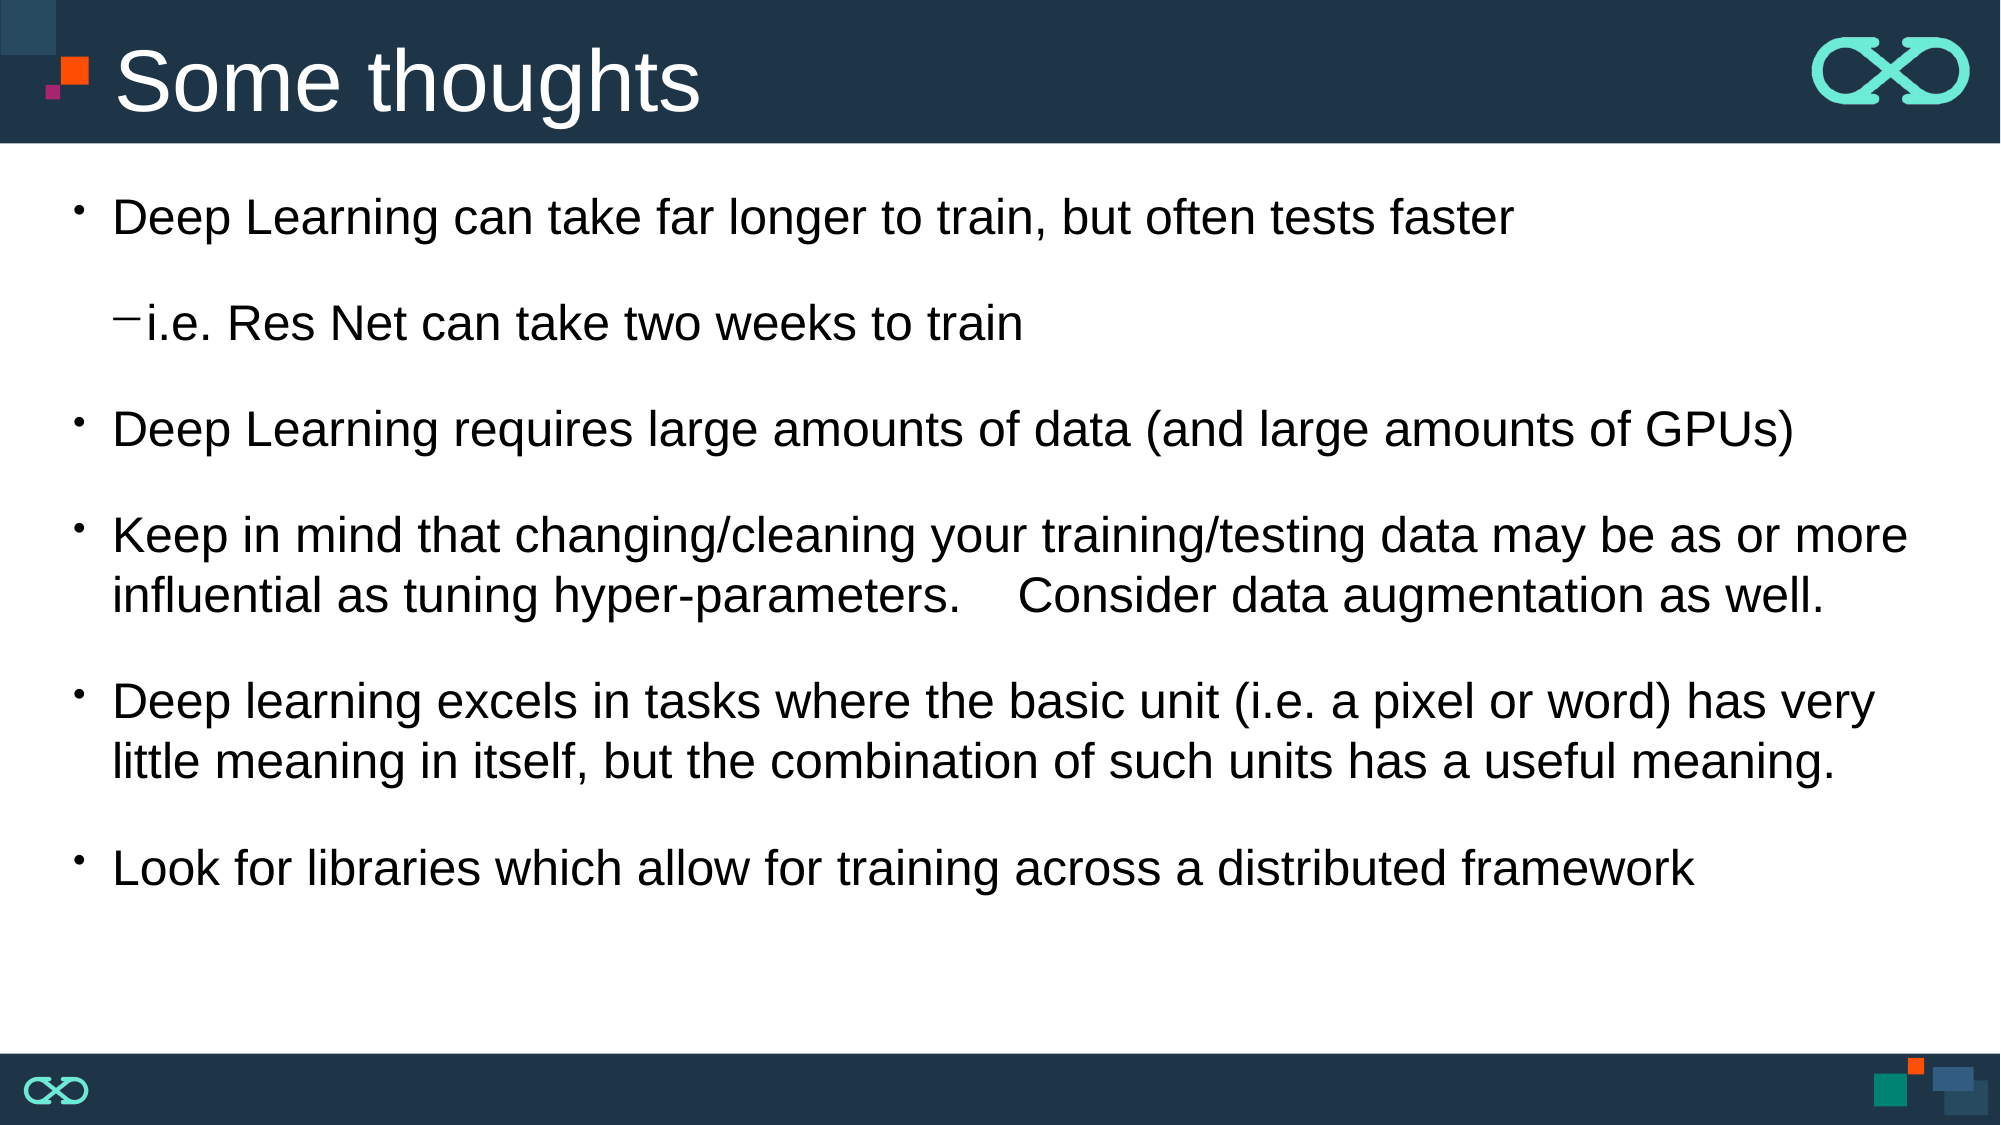

# Some thoughts
Deep Learning can take far longer to train, but often tests faster
i.e. Res Net can take two weeks to train
Deep Learning requires large amounts of data (and large amounts of GPUs)
Keep in mind that changing/cleaning your training/testing data may be as or more influential as tuning hyper-parameters.    Consider data augmentation as well.
Deep learning excels in tasks where the basic unit (i.e. a pixel or word) has very little meaning in itself, but the combination of such units has a useful meaning.
Look for libraries which allow for training across a distributed framework